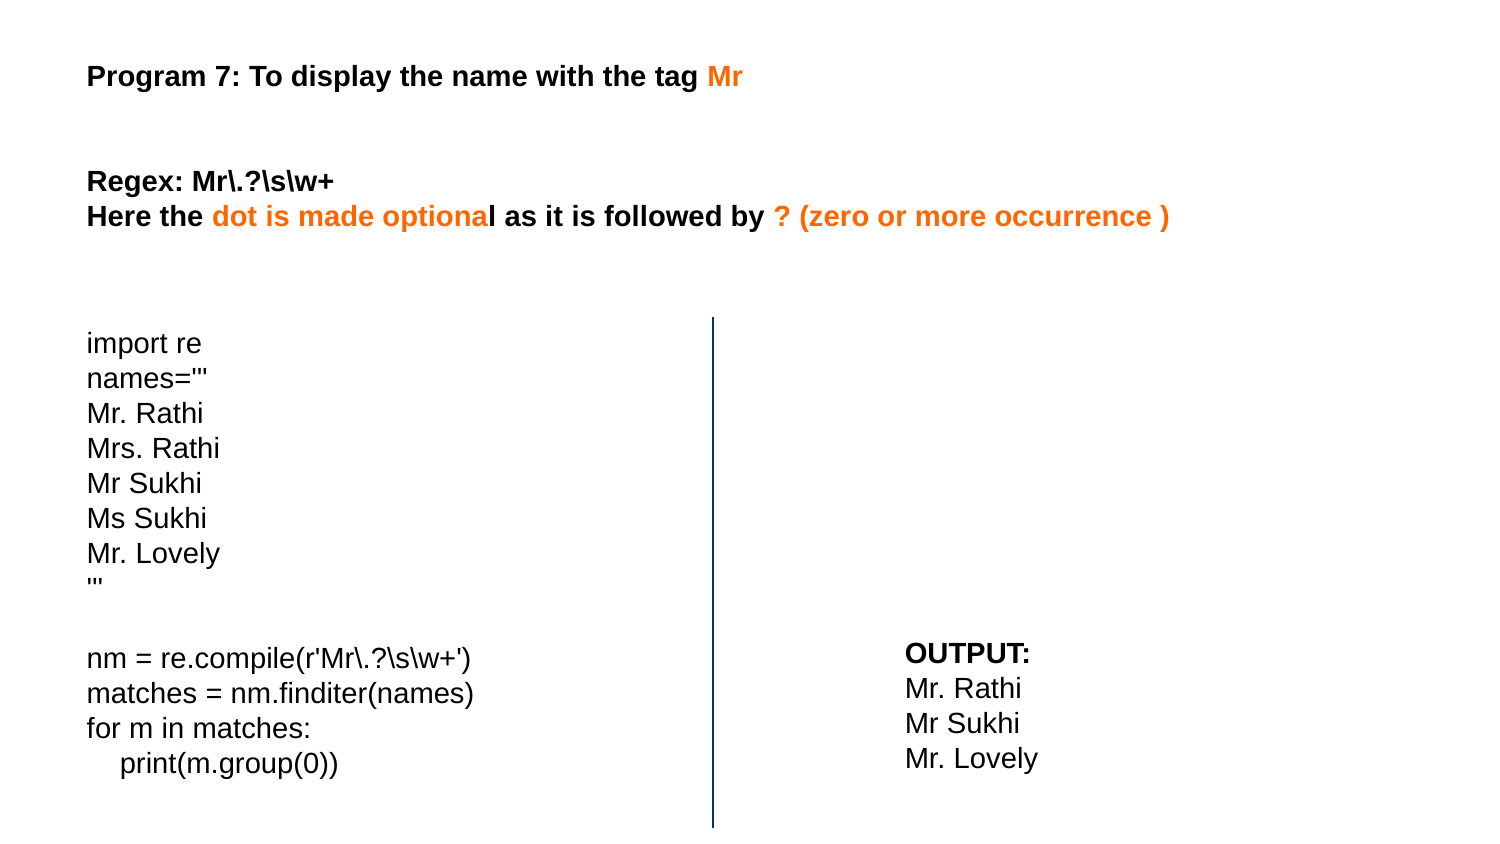

Program 7: To display the name with the tag Mr

Regex: Mr\.?\s\w+
Here the dot is made optional as it is followed by ? (zero or more occurrence )

import re
names='''
Mr. Rathi
Mrs. Rathi
Mr Sukhi
Ms Sukhi
Mr. Lovely
'''

nm = re.compile(r'Mr\.?\s\w+')
matches = nm.finditer(names)
for m in matches:
    print(m.group(0))

OUTPUT:
Mr. Rathi
Mr Sukhi
Mr. Lovely